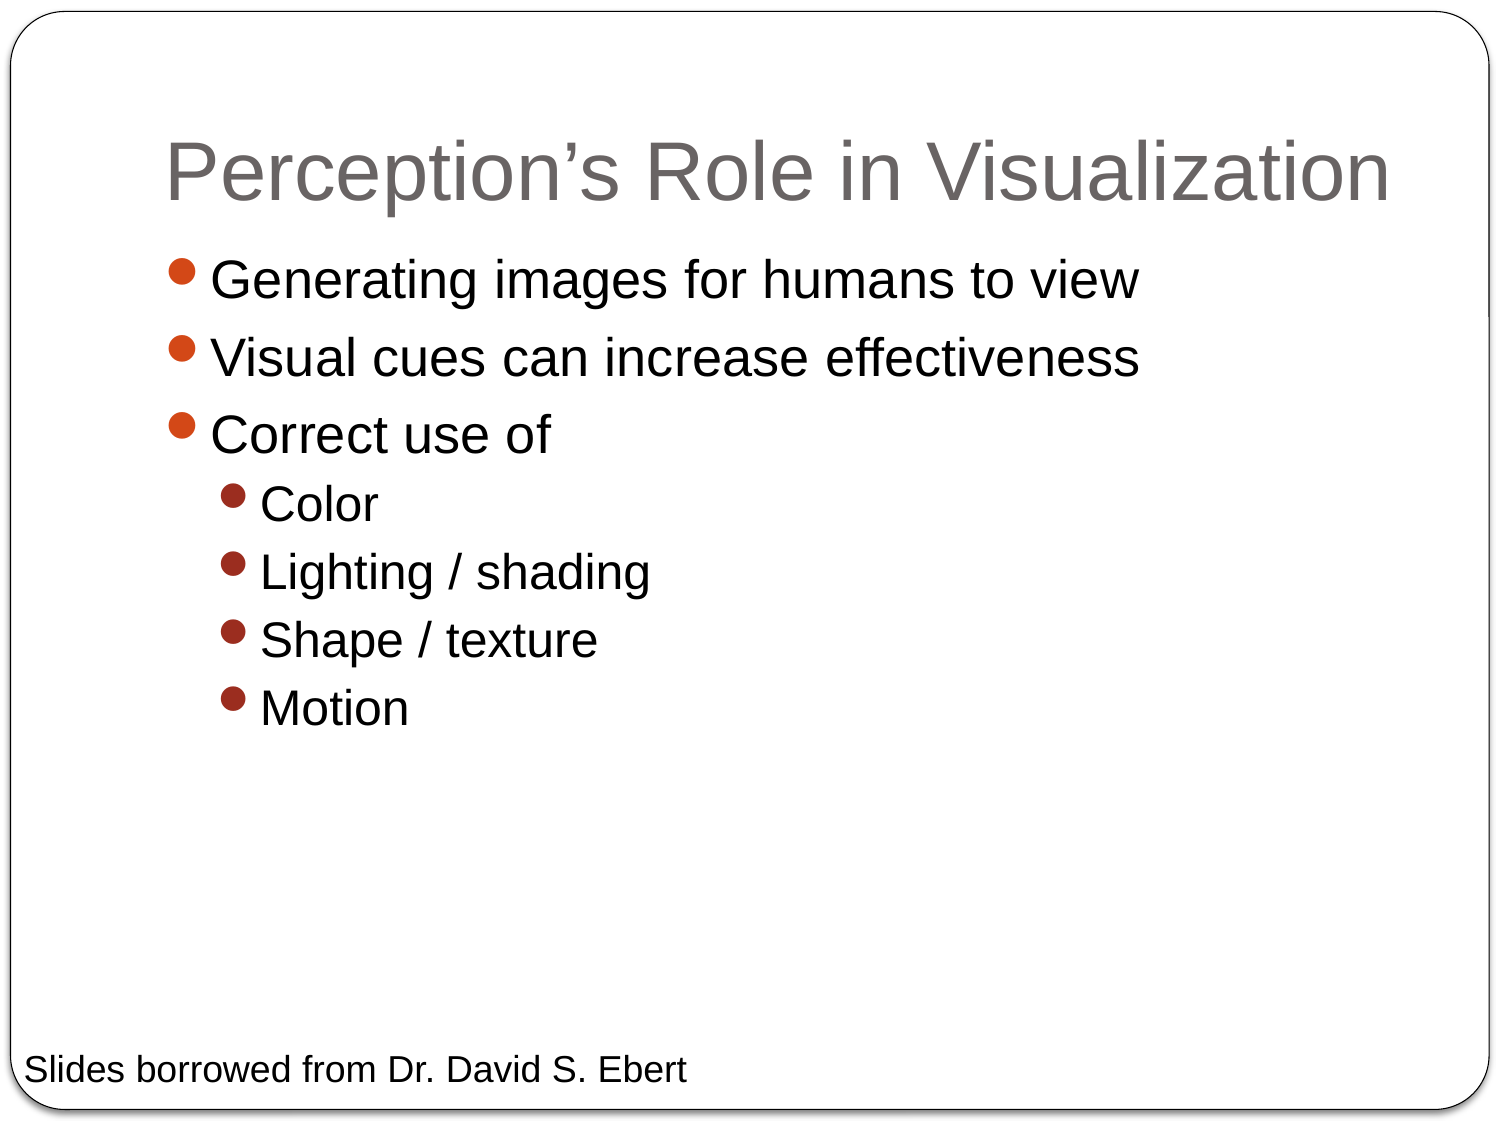

# Perception’s Role in Visualization
Generating images for humans to view
Visual cues can increase effectiveness
Correct use of
Color
Lighting / shading
Shape / texture
Motion
Slides borrowed from Dr. David S. Ebert